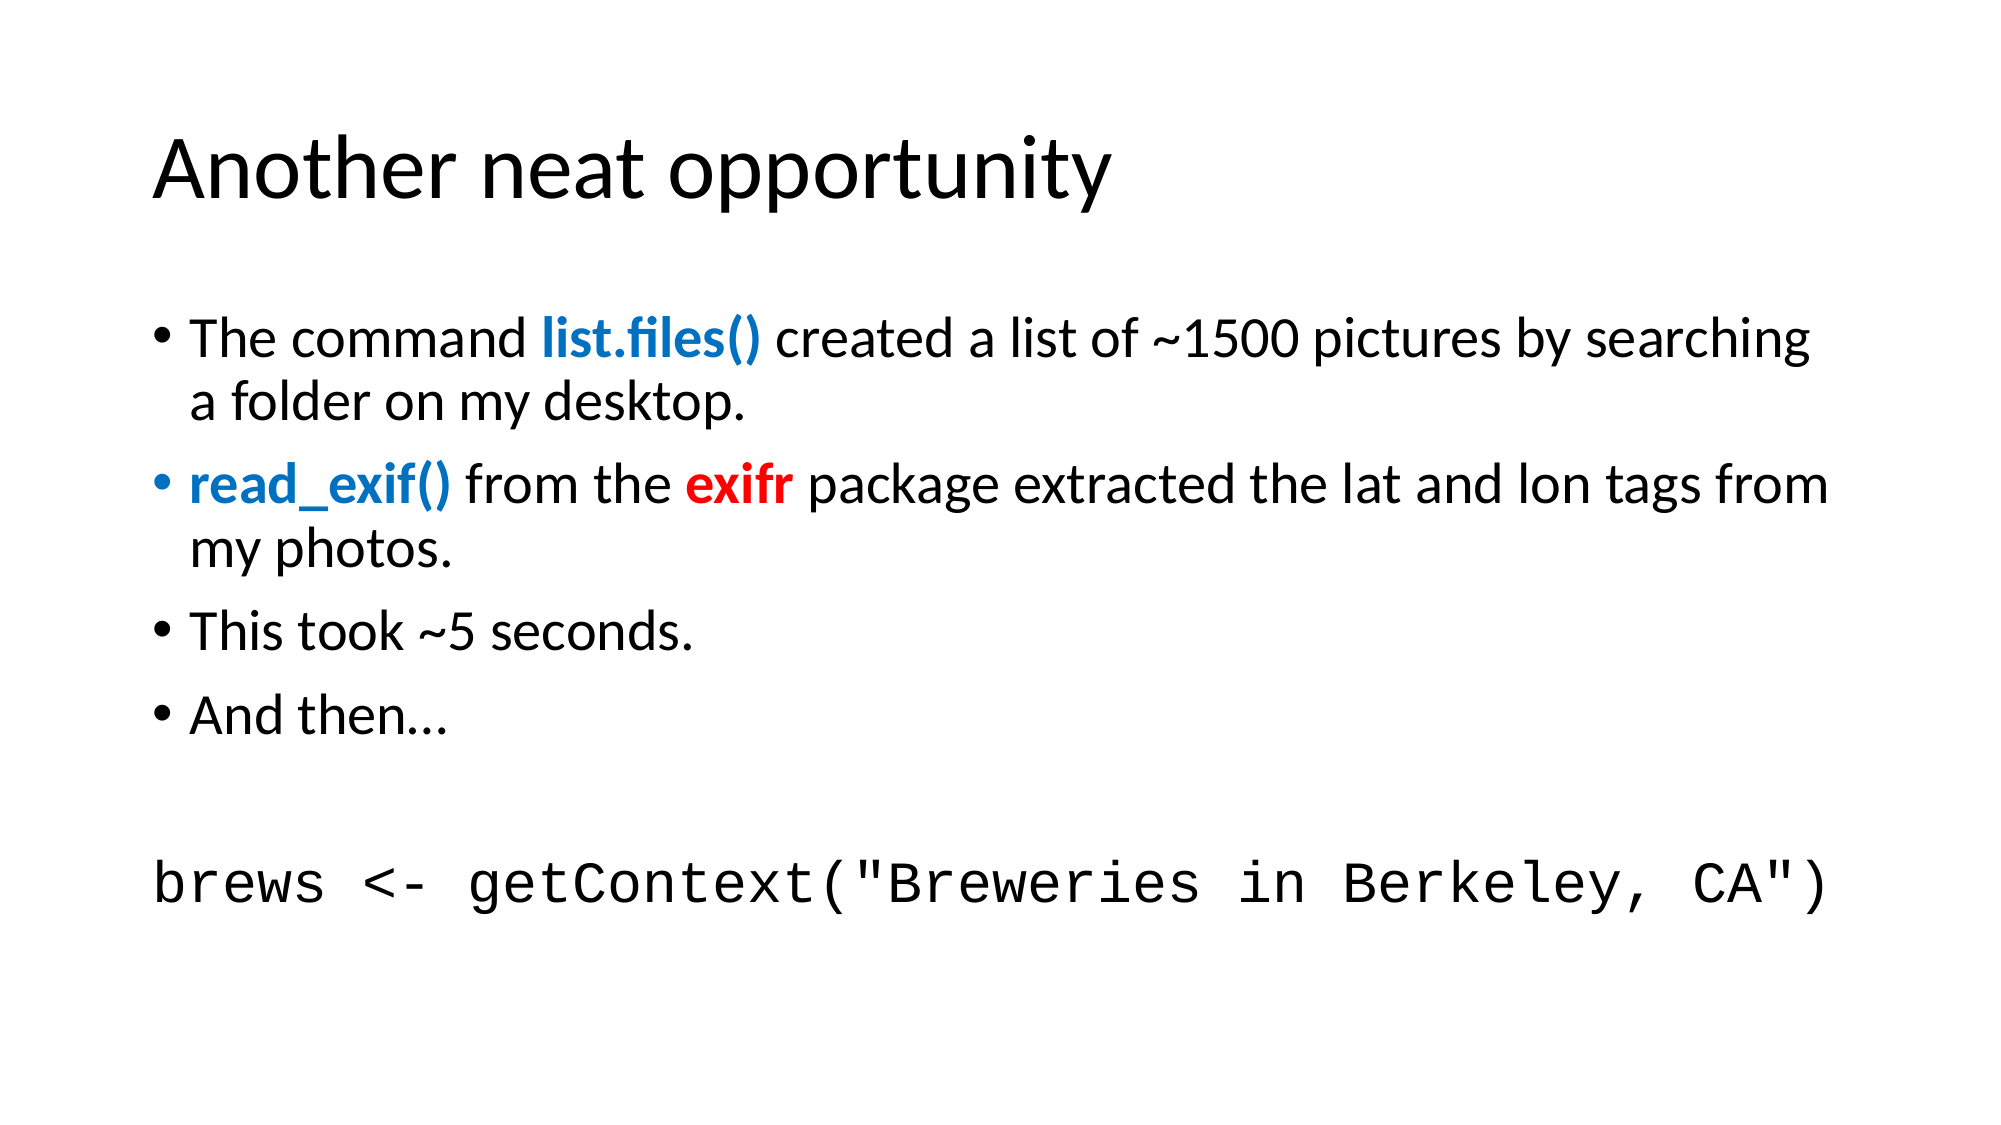

# Another neat opportunity
The command list.files() created a list of ~1500 pictures by searching a folder on my desktop.
read_exif() from the exifr package extracted the lat and lon tags from my photos.
This took ~5 seconds.
And then…

brews <- getContext("Breweries in Berkeley, CA")